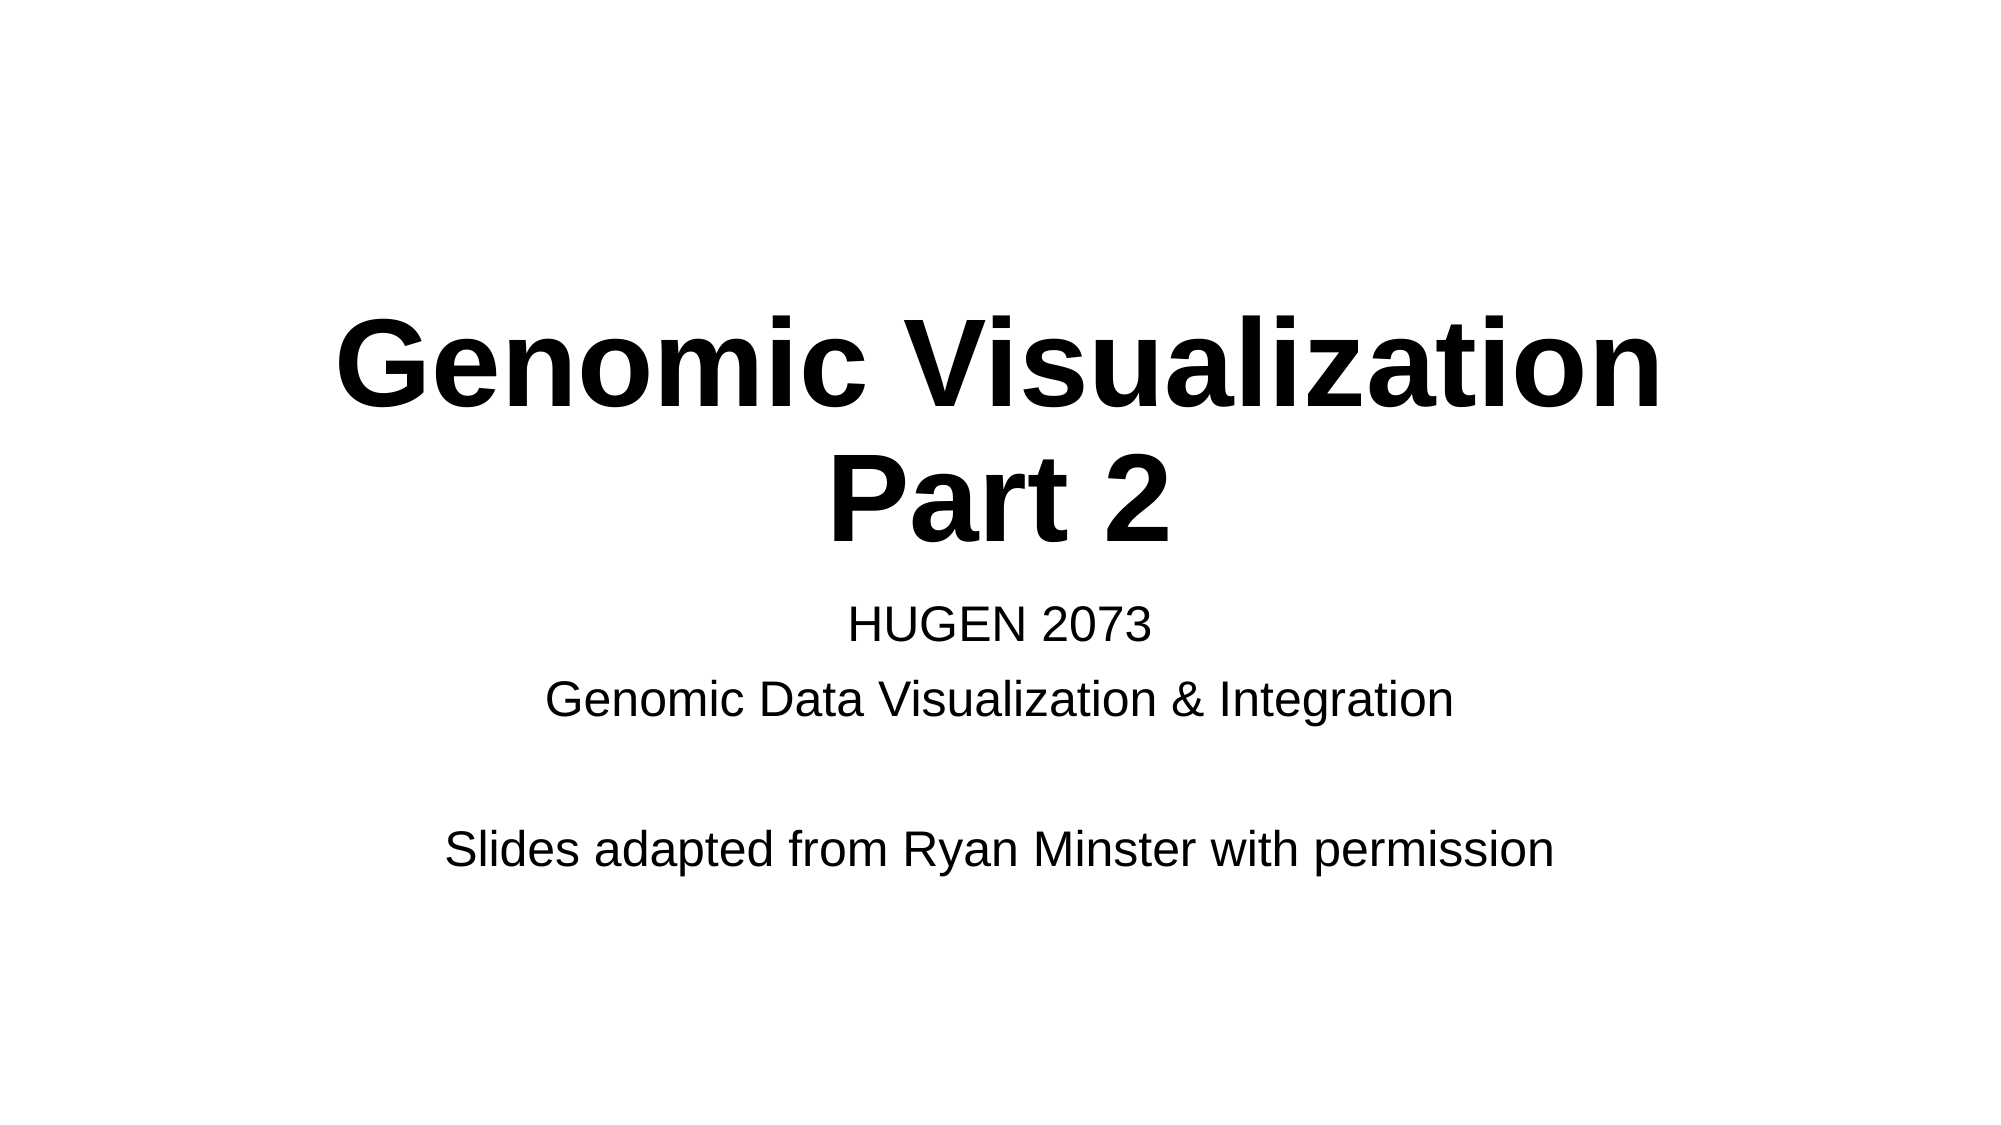

# Genomic Visualization Part 2
HUGEN 2073
Genomic Data Visualization & Integration

Slides adapted from Ryan Minster with permission